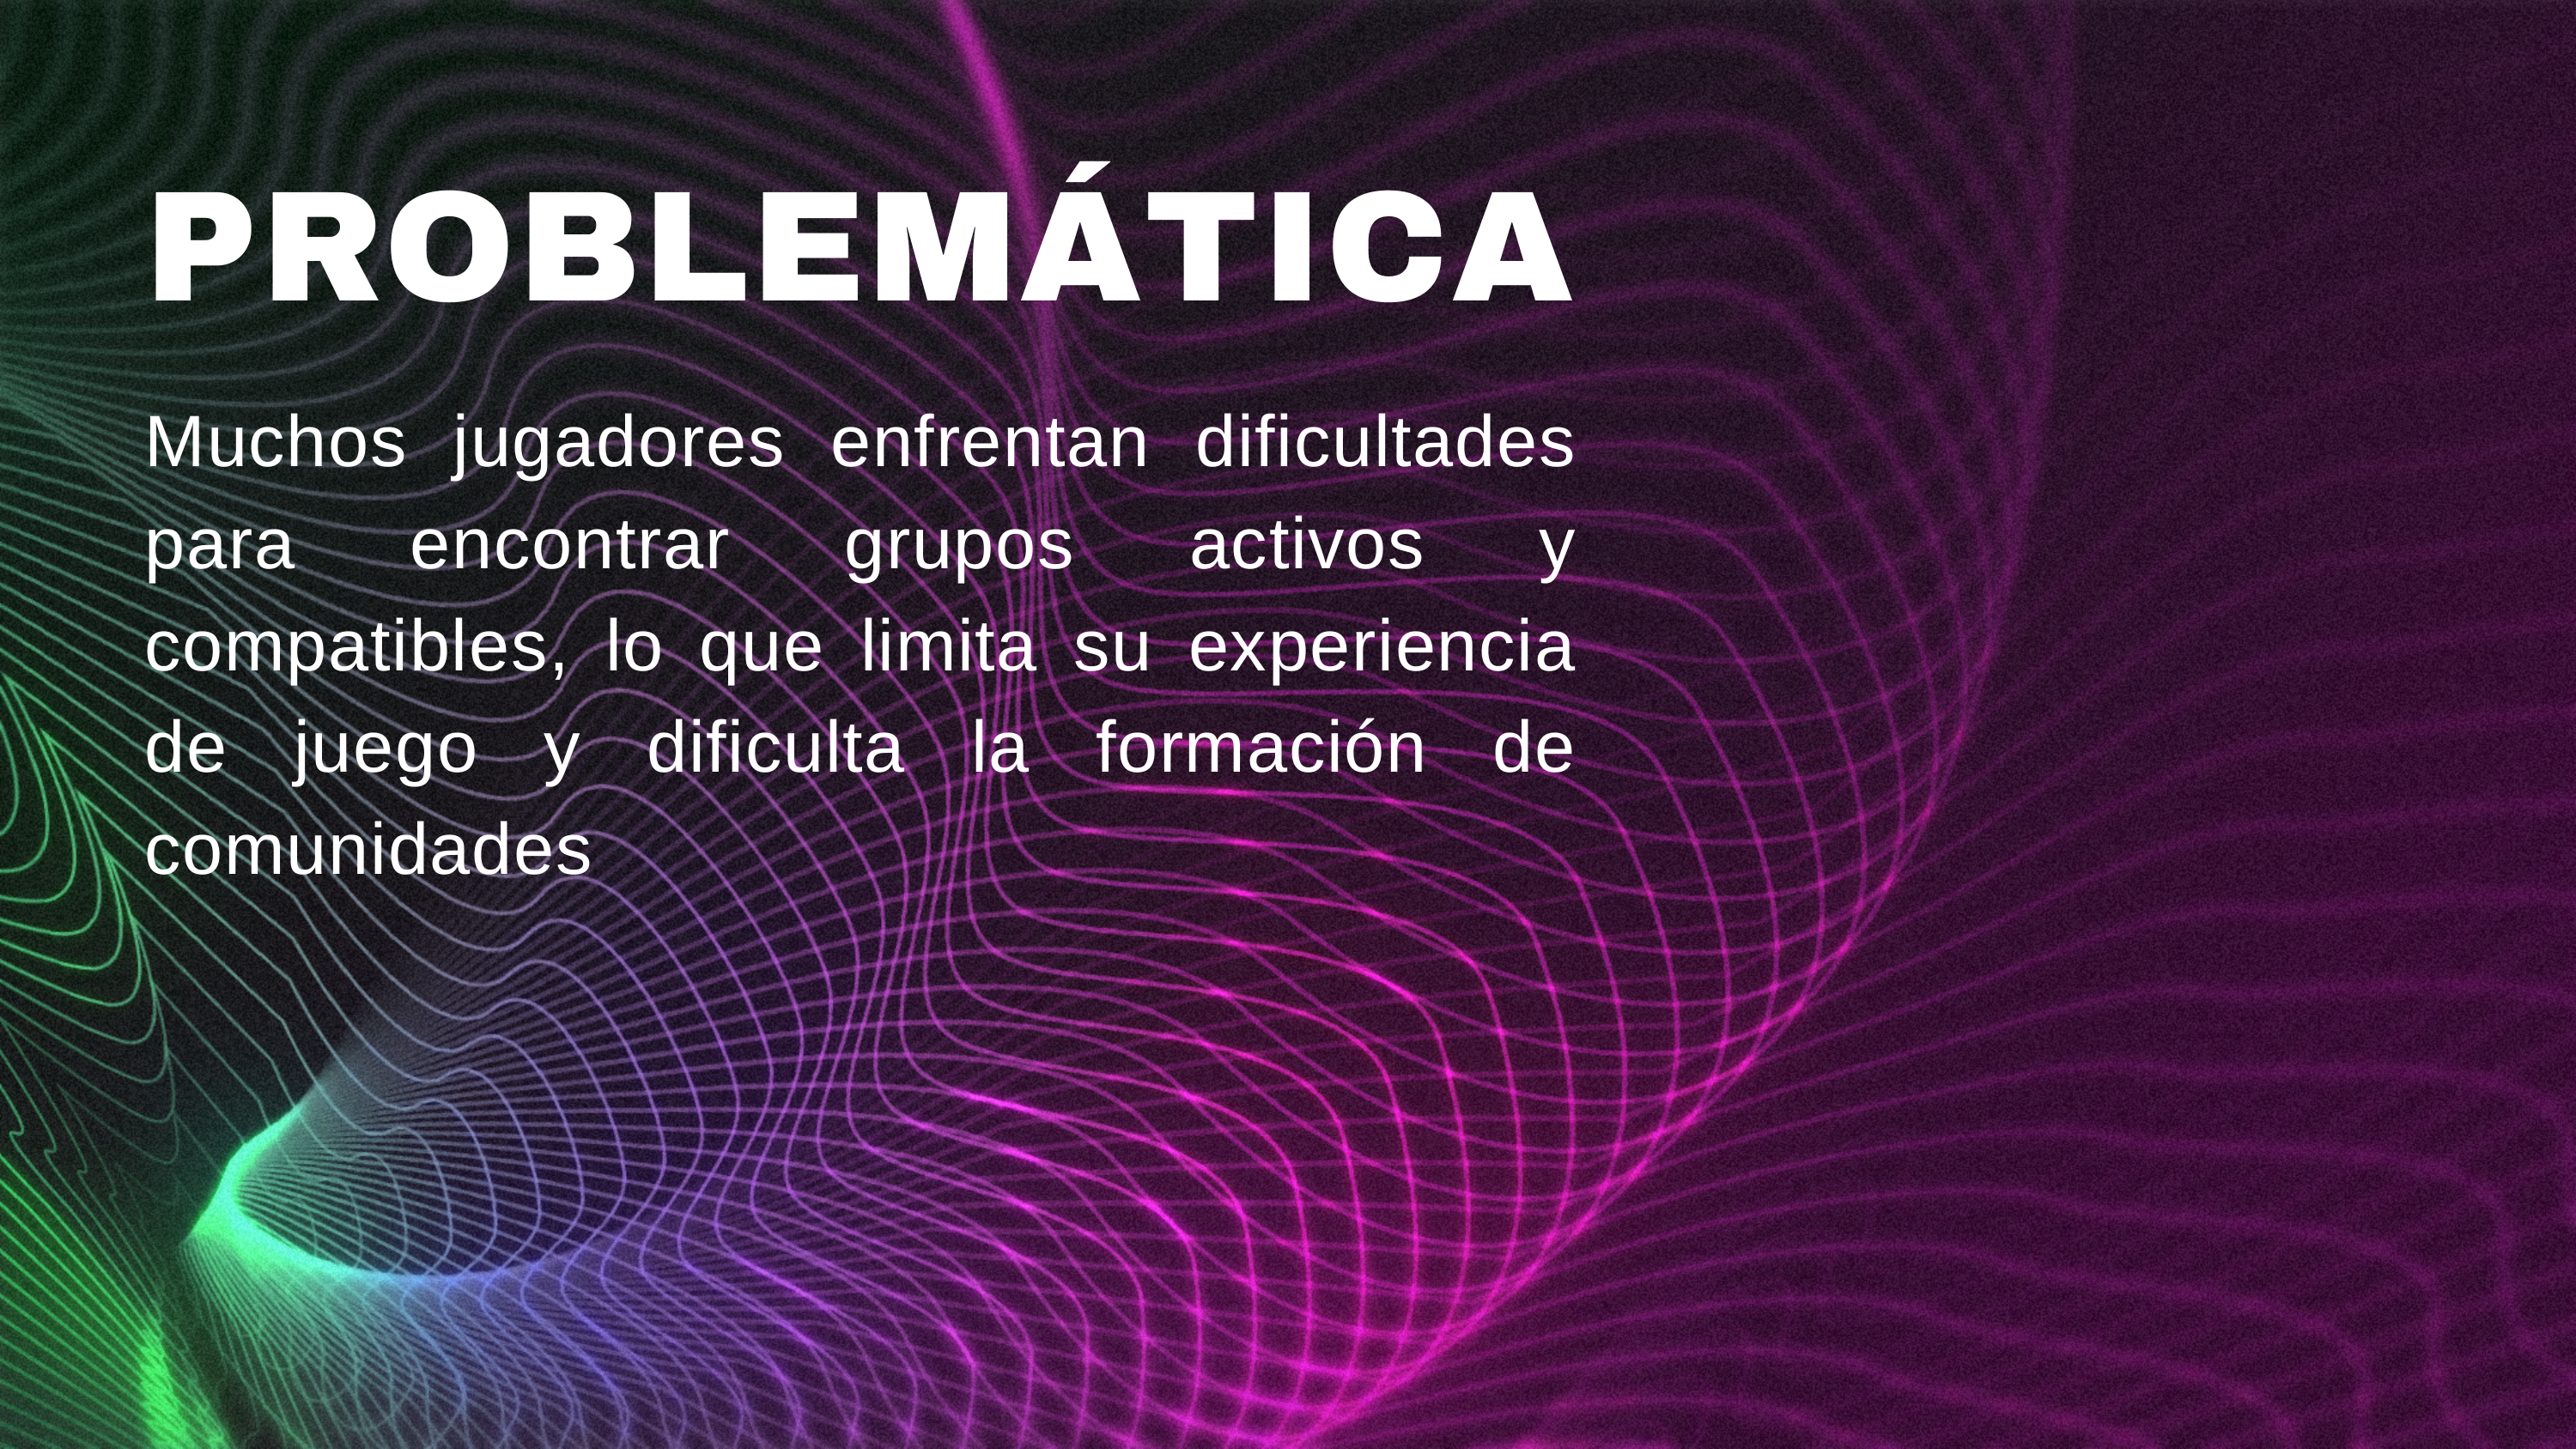

PROBLEMÁTICA
Muchos jugadores enfrentan dificultades para encontrar grupos activos y compatibles, lo que limita su experiencia de juego y dificulta la formación de comunidades